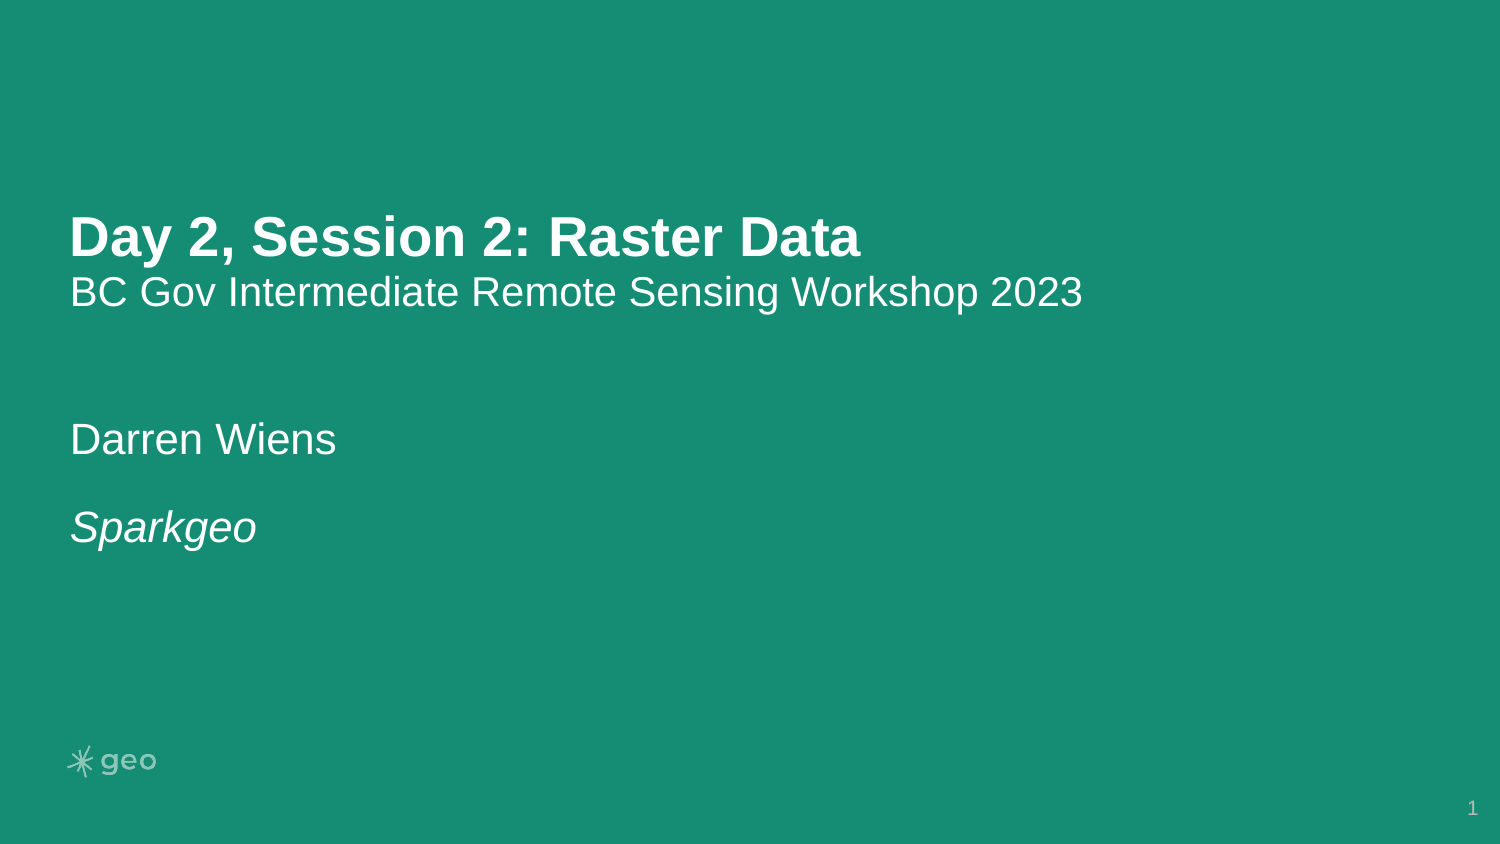

Day 2, Session 2: Raster Data
BC Gov Intermediate Remote Sensing Workshop 2023
Darren Wiens
Sparkgeo
1